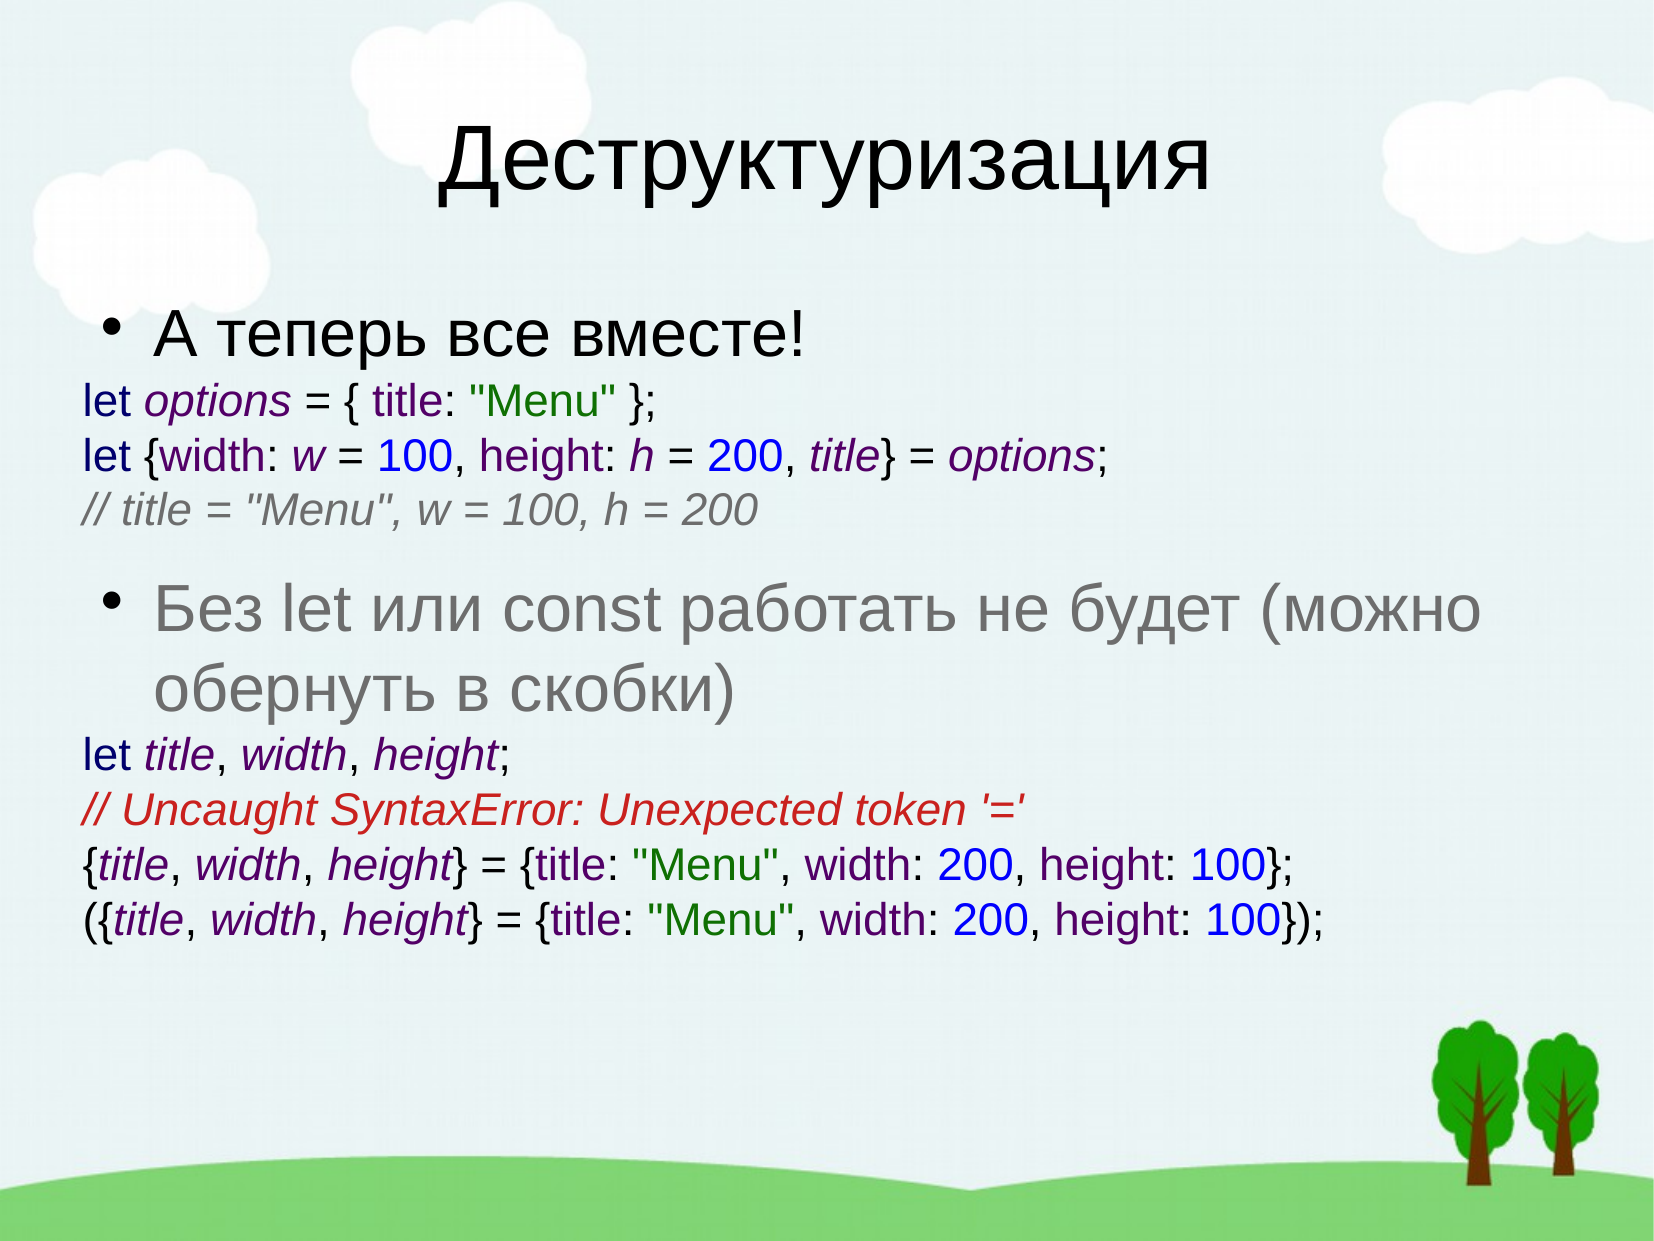

Деструктуризация
А теперь все вместе!
let options = { title: "Menu" };
let {width: w = 100, height: h = 200, title} = options;
// title = "Menu", w = 100, h = 200
Без let или const работать не будет (можно обернуть в скобки)
let title, width, height;
// Uncaught SyntaxError: Unexpected token '='
{title, width, height} = {title: "Menu", width: 200, height: 100};
({title, width, height} = {title: "Menu", width: 200, height: 100});